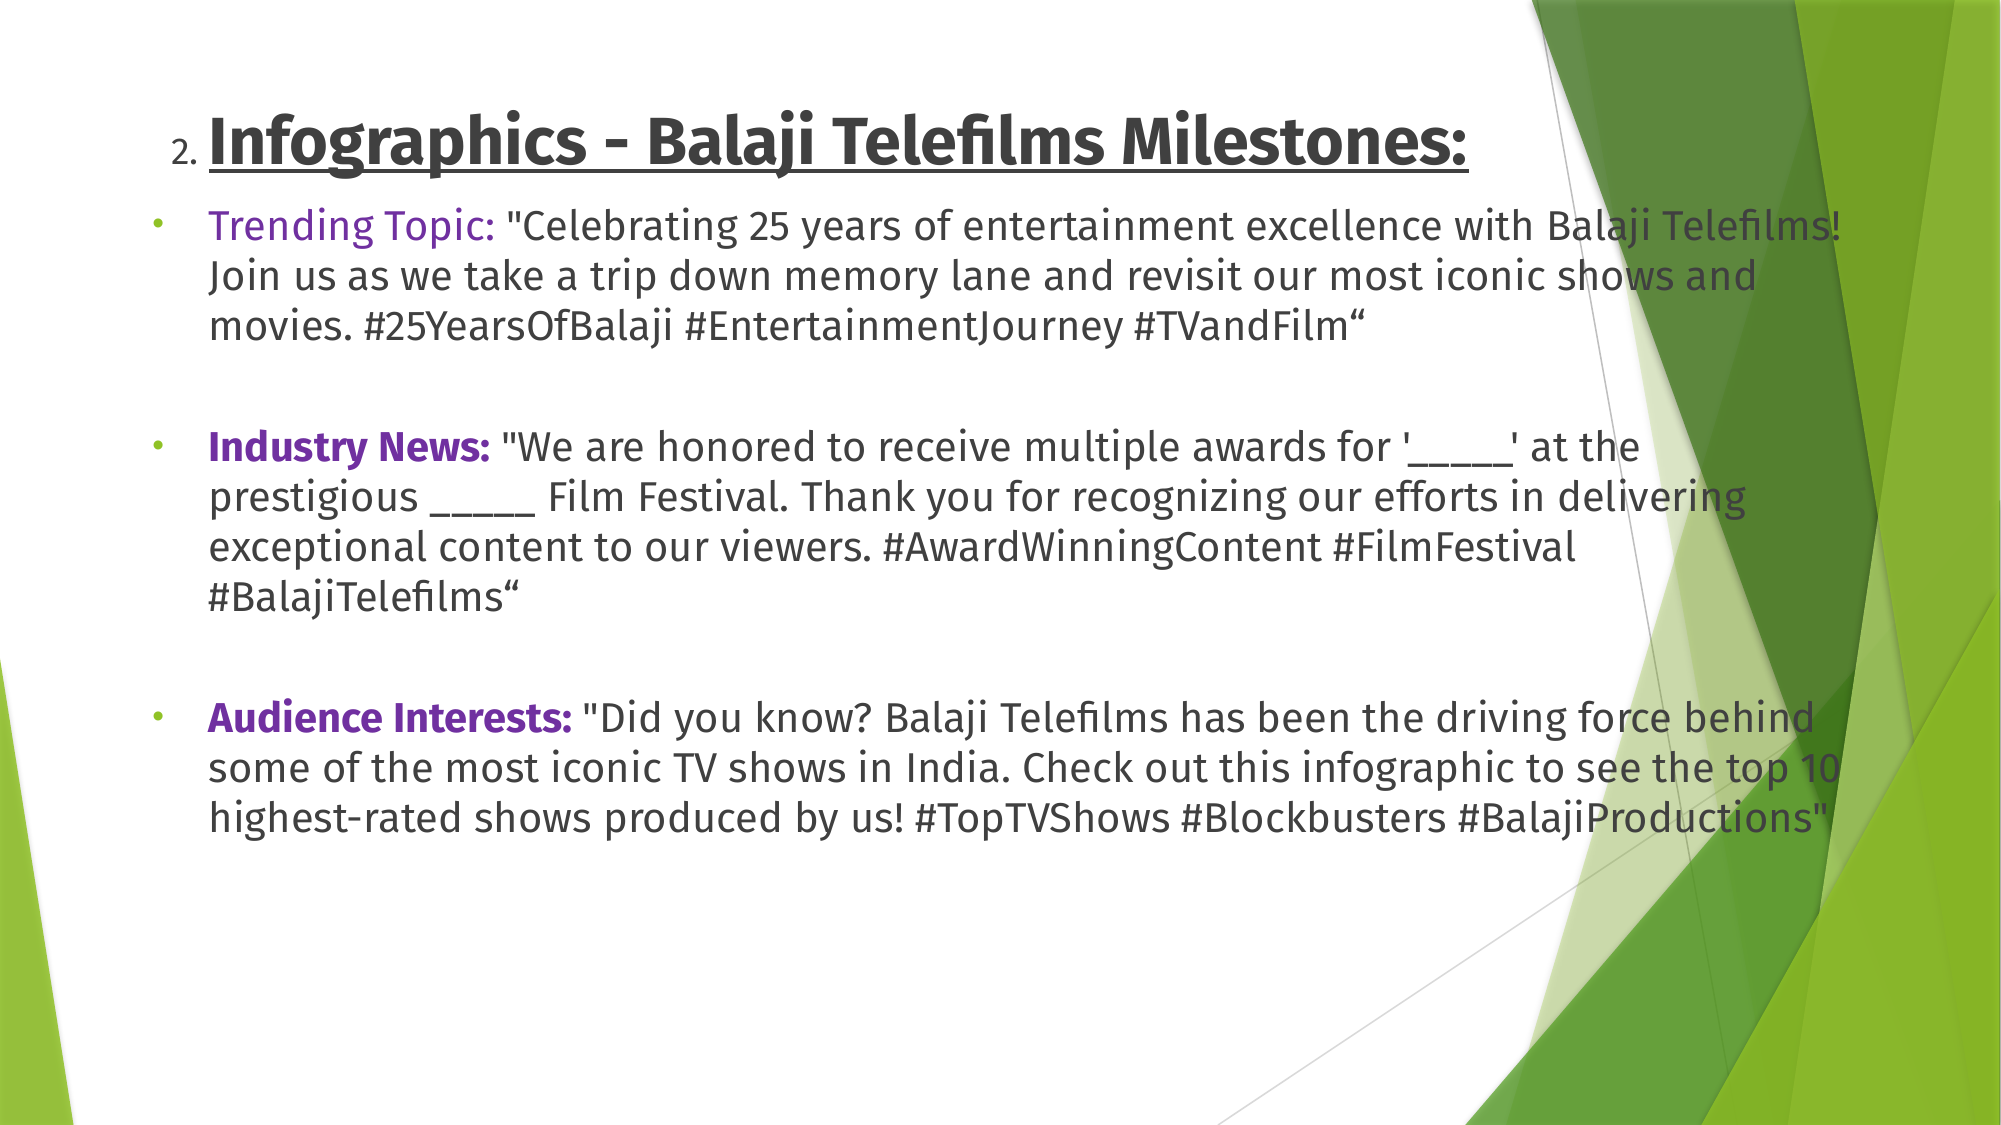

2. Infographics - Balaji Telefilms Milestones:
Trending Topic: "Celebrating 25 years of entertainment excellence with Balaji Telefilms! Join us as we take a trip down memory lane and revisit our most iconic shows and movies. #25YearsOfBalaji #EntertainmentJourney #TVandFilm“
Industry News: "We are honored to receive multiple awards for '_____' at the prestigious _____ Film Festival. Thank you for recognizing our efforts in delivering exceptional content to our viewers. #AwardWinningContent #FilmFestival #BalajiTelefilms“
Audience Interests: "Did you know? Balaji Telefilms has been the driving force behind some of the most iconic TV shows in India. Check out this infographic to see the top 10 highest-rated shows produced by us! #TopTVShows #Blockbusters #BalajiProductions"